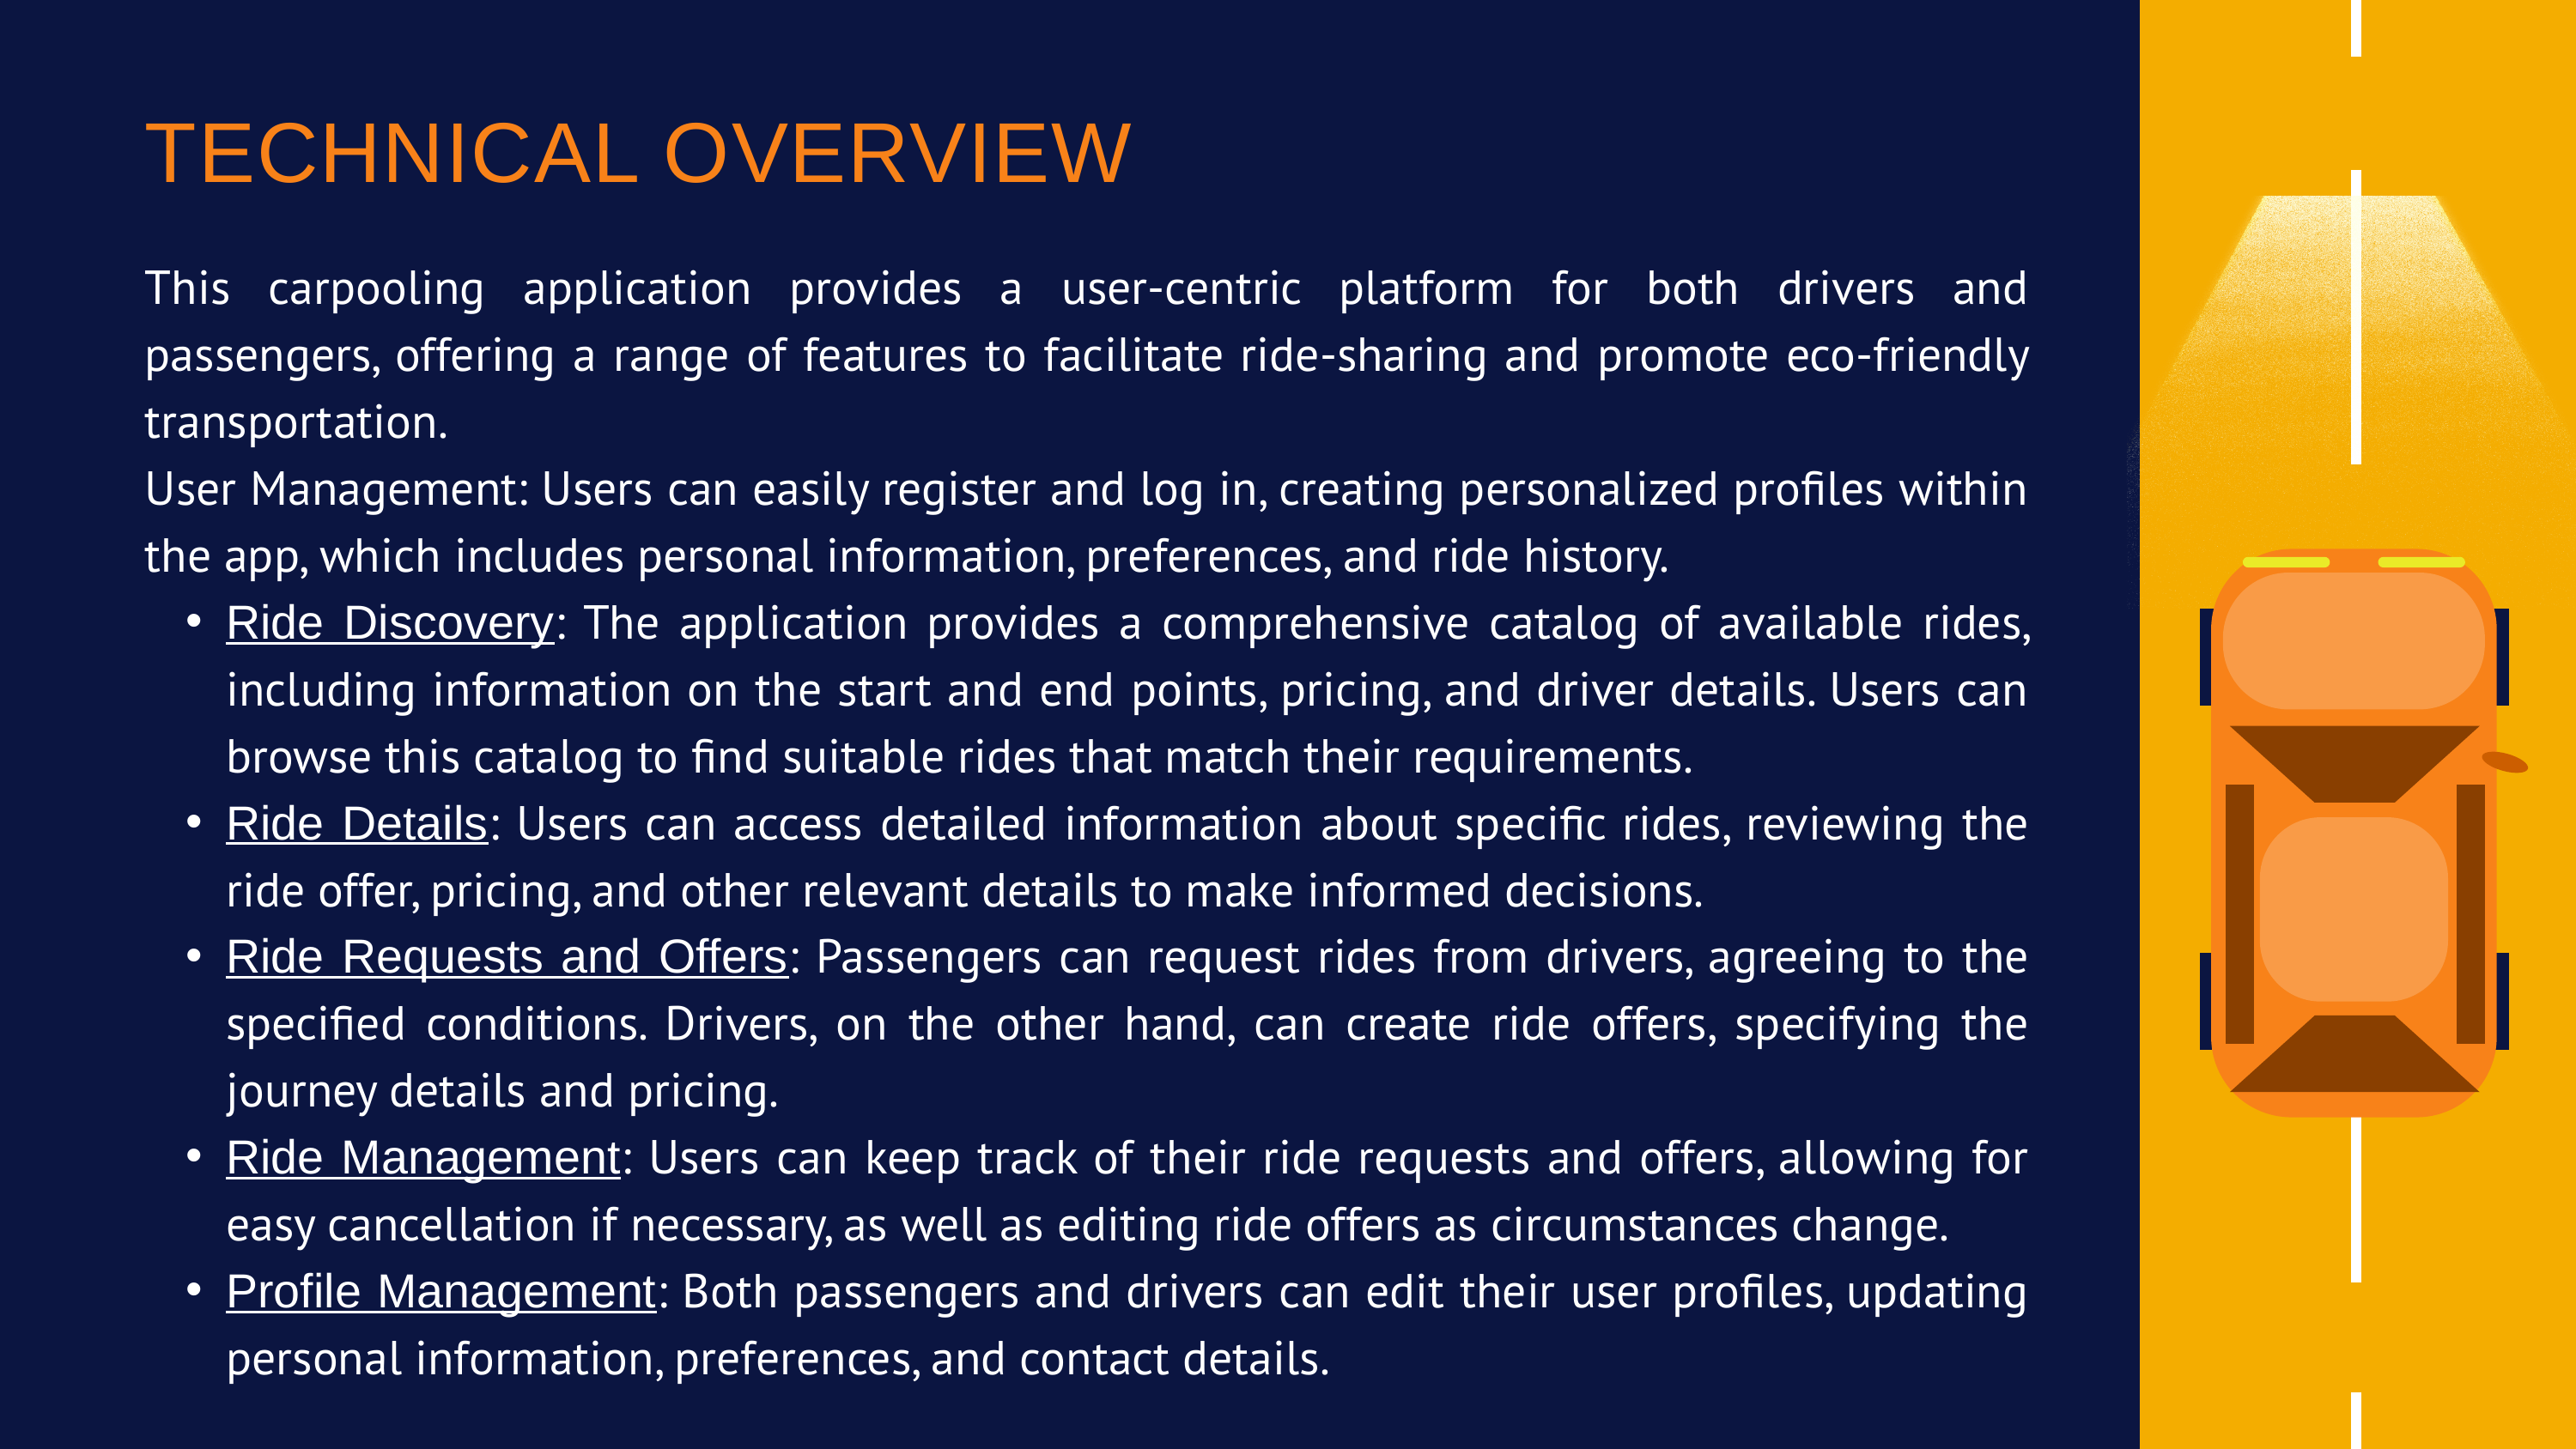

TECHNICAL OVERVIEW

This carpooling application provides a user-centric platform for both drivers and passengers, offering a range of features to facilitate ride-sharing and promote eco-friendly transportation.
User Management: Users can easily register and log in, creating personalized profiles within the app, which includes personal information, preferences, and ride history.
Ride Discovery: The application provides a comprehensive catalog of available rides, including information on the start and end points, pricing, and driver details. Users can browse this catalog to find suitable rides that match their requirements.
Ride Details: Users can access detailed information about specific rides, reviewing the ride offer, pricing, and other relevant details to make informed decisions.
Ride Requests and Offers: Passengers can request rides from drivers, agreeing to the specified conditions. Drivers, on the other hand, can create ride offers, specifying the journey details and pricing.
Ride Management: Users can keep track of their ride requests and offers, allowing for easy cancellation if necessary, as well as editing ride offers as circumstances change.
Profile Management: Both passengers and drivers can edit their user profiles, updating personal information, preferences, and contact details.